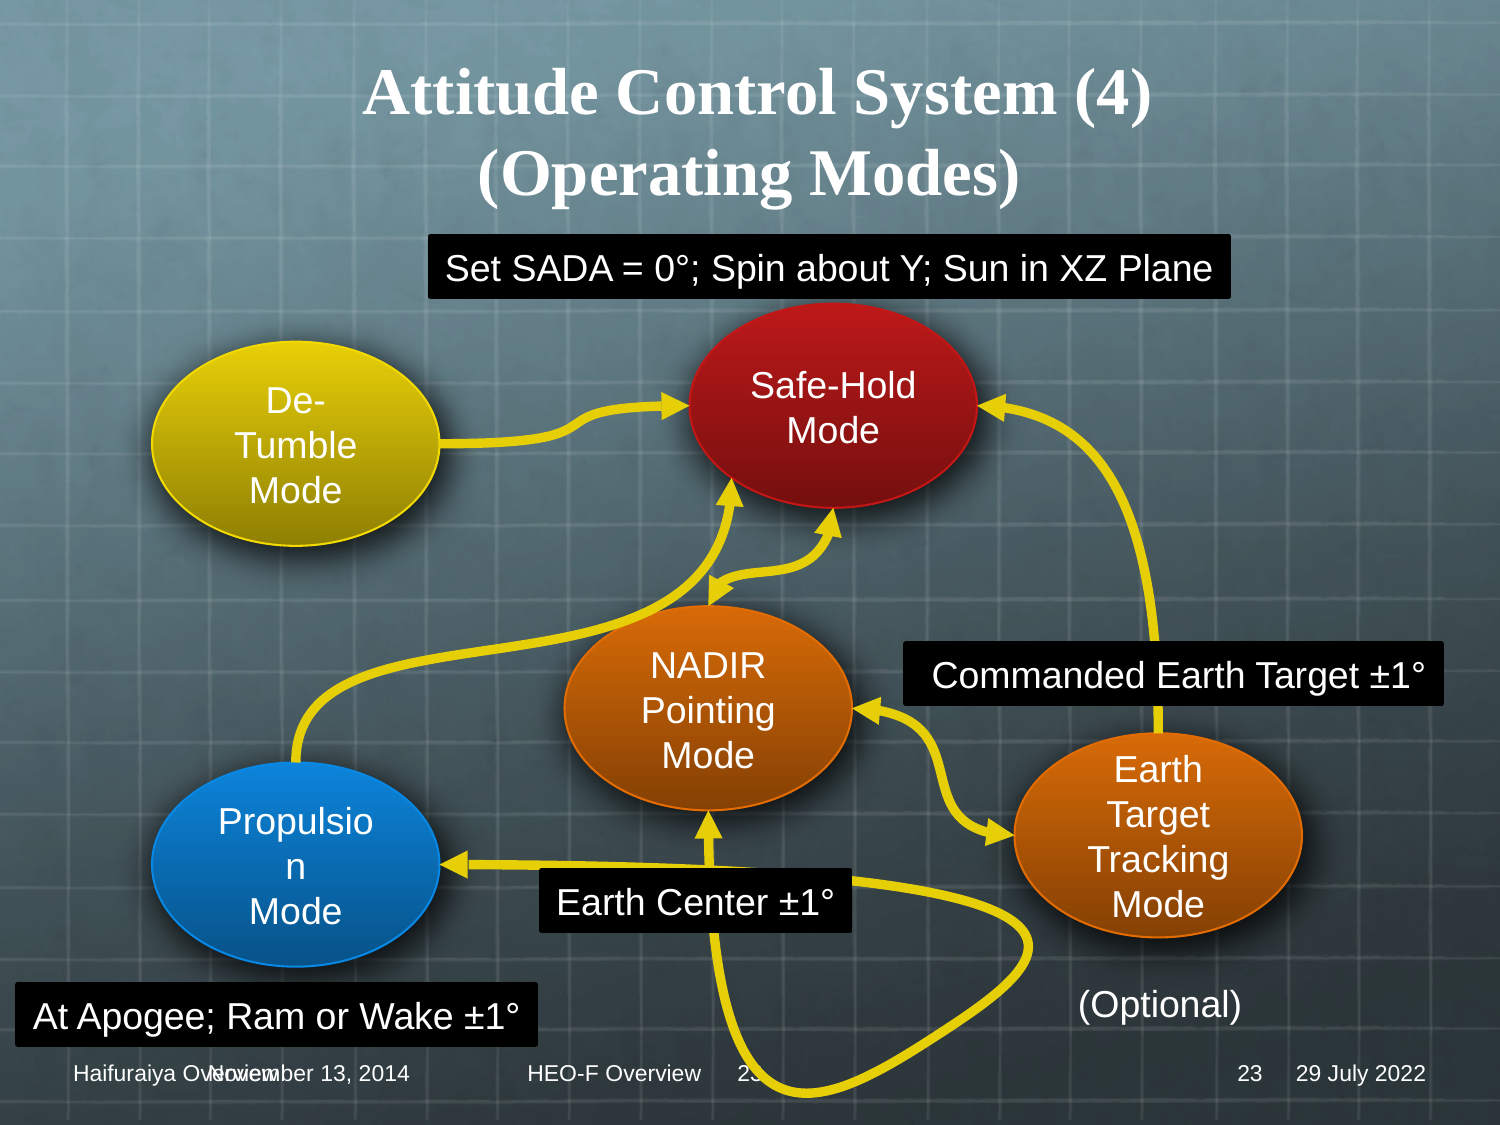

# Attitude Control System (4) (Operating Modes)
Set SADA = 0°; Spin about Y; Sun in XZ Plane
Safe-Hold
Mode
De-Tumble
Mode
NADIR Pointing
Mode
 Commanded Earth Target ±1°
Earth Target Tracking
Mode
Propulsion
Mode
Earth Center ±1°
(Optional)
At Apogee; Ram or Wake ±1°
Haifuraiya Overview
November 13, 2014
HEO-F Overview
23
23
29 July 2022